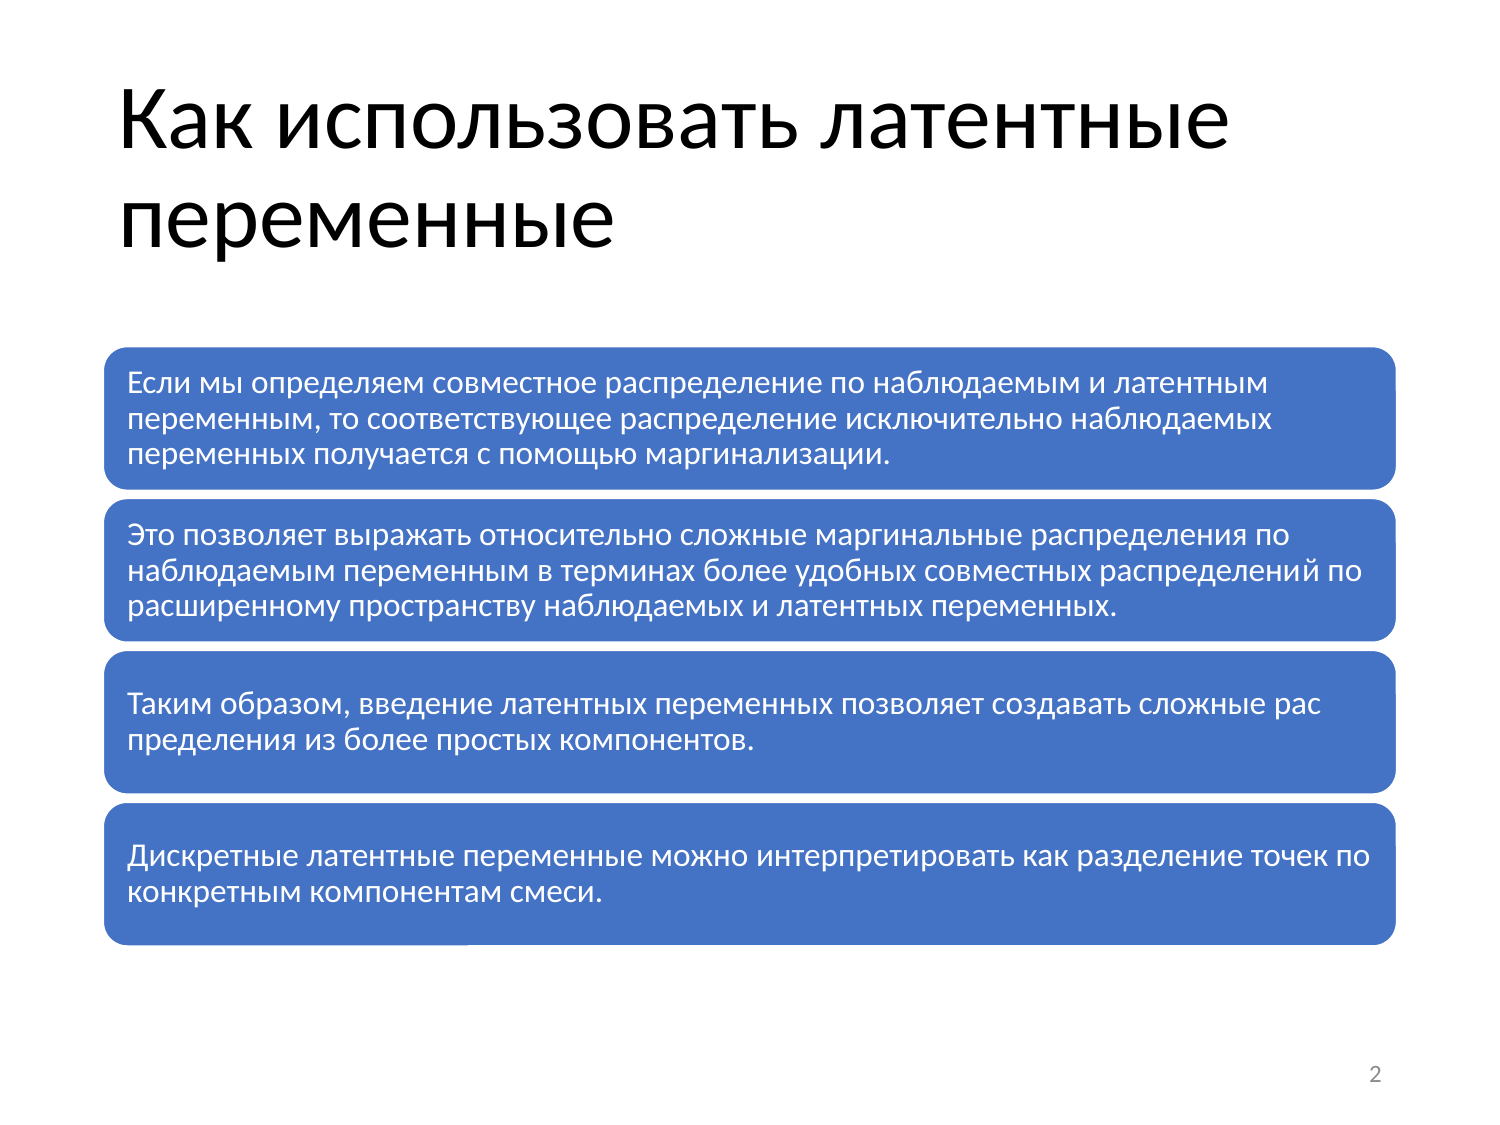

# Как использовать латентные переменные
Если мы определяем совместное распределение по наблюдаемым и латентным переменным, то соответствующее распределение исключительно наблю­даемых переменных получается с помощью маргинализации.
Это позволяет выражать относительно сложные маргинальные распределения по наблюдае­мым переменным в терминах более удобных совместных распределений по расширенному пространству наблюдаемых и латентных переменных.
Таким образом, введение латентных переменных позволяет создавать сложные рас­пределения из более простых компонентов.
Дискретные латентные переменные можно интерпретировать как разделение точек по конкретным ком­понентам смеси.
2